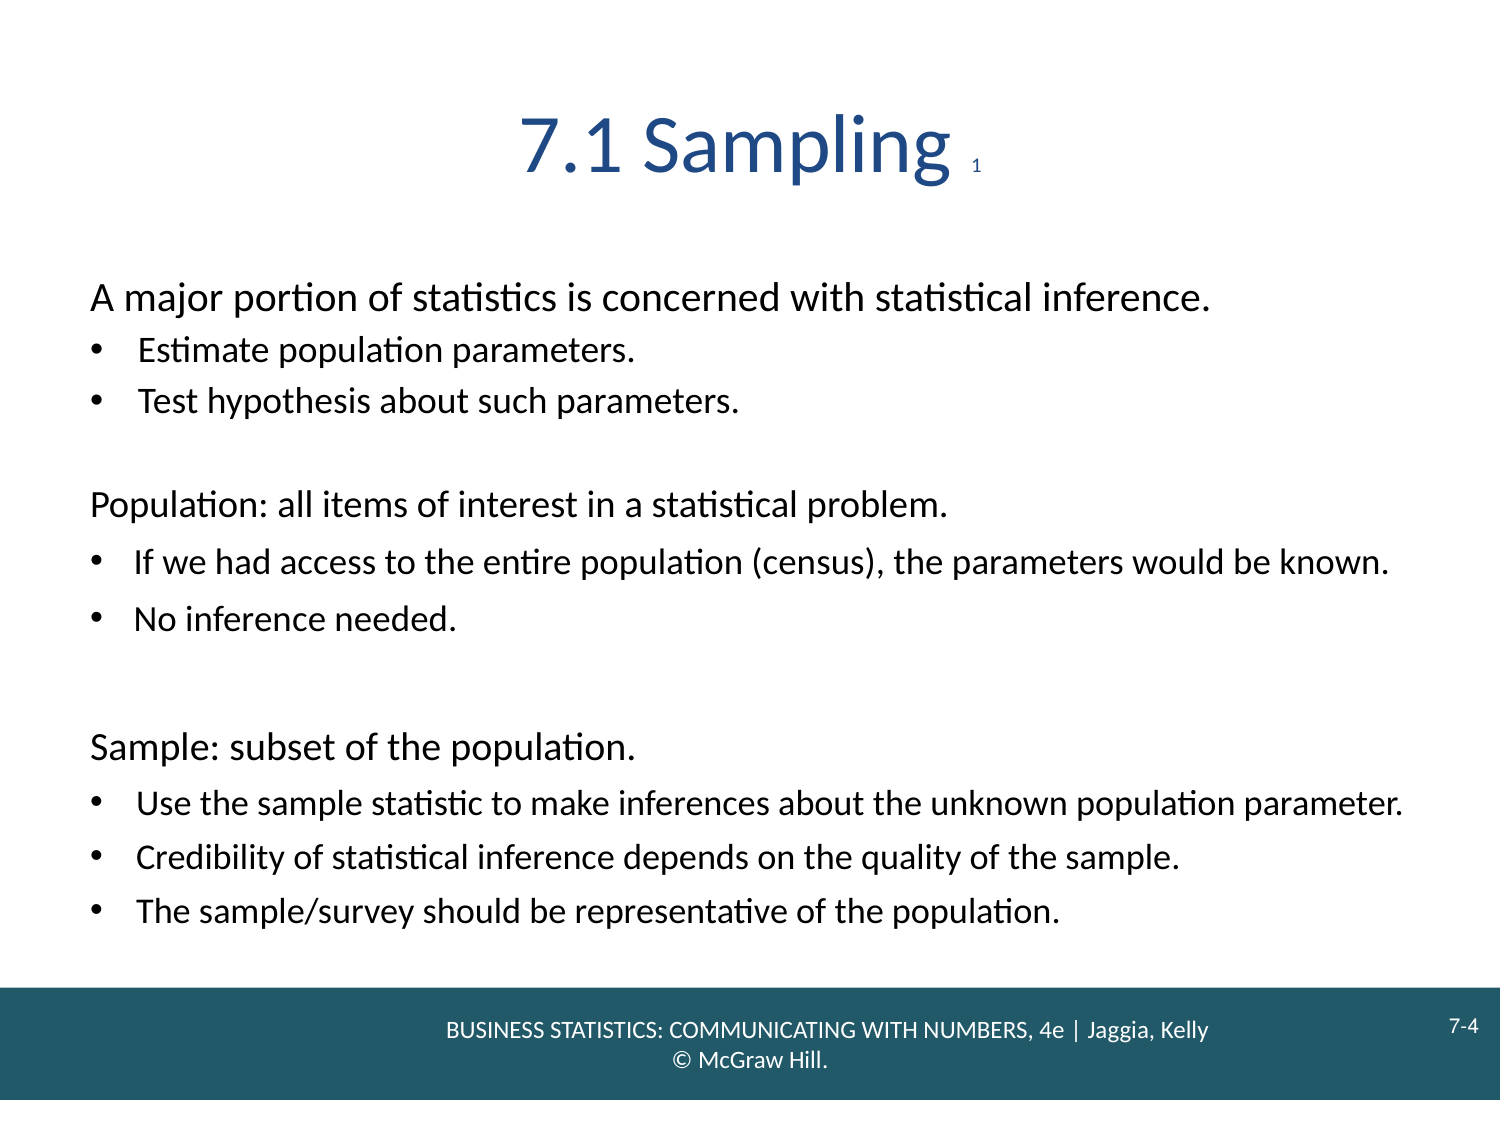

# 7.1 Sampling 1
A major portion of statistics is concerned with statistical inference.
Estimate population parameters.
Test hypothesis about such parameters.
Population: all items of interest in a statistical problem.
If we had access to the entire population (census), the parameters would be known.
No inference needed.
Sample: subset of the population.
Use the sample statistic to make inferences about the unknown population parameter.
Credibility of statistical inference depends on the quality of the sample.
The sample/survey should be representative of the population.